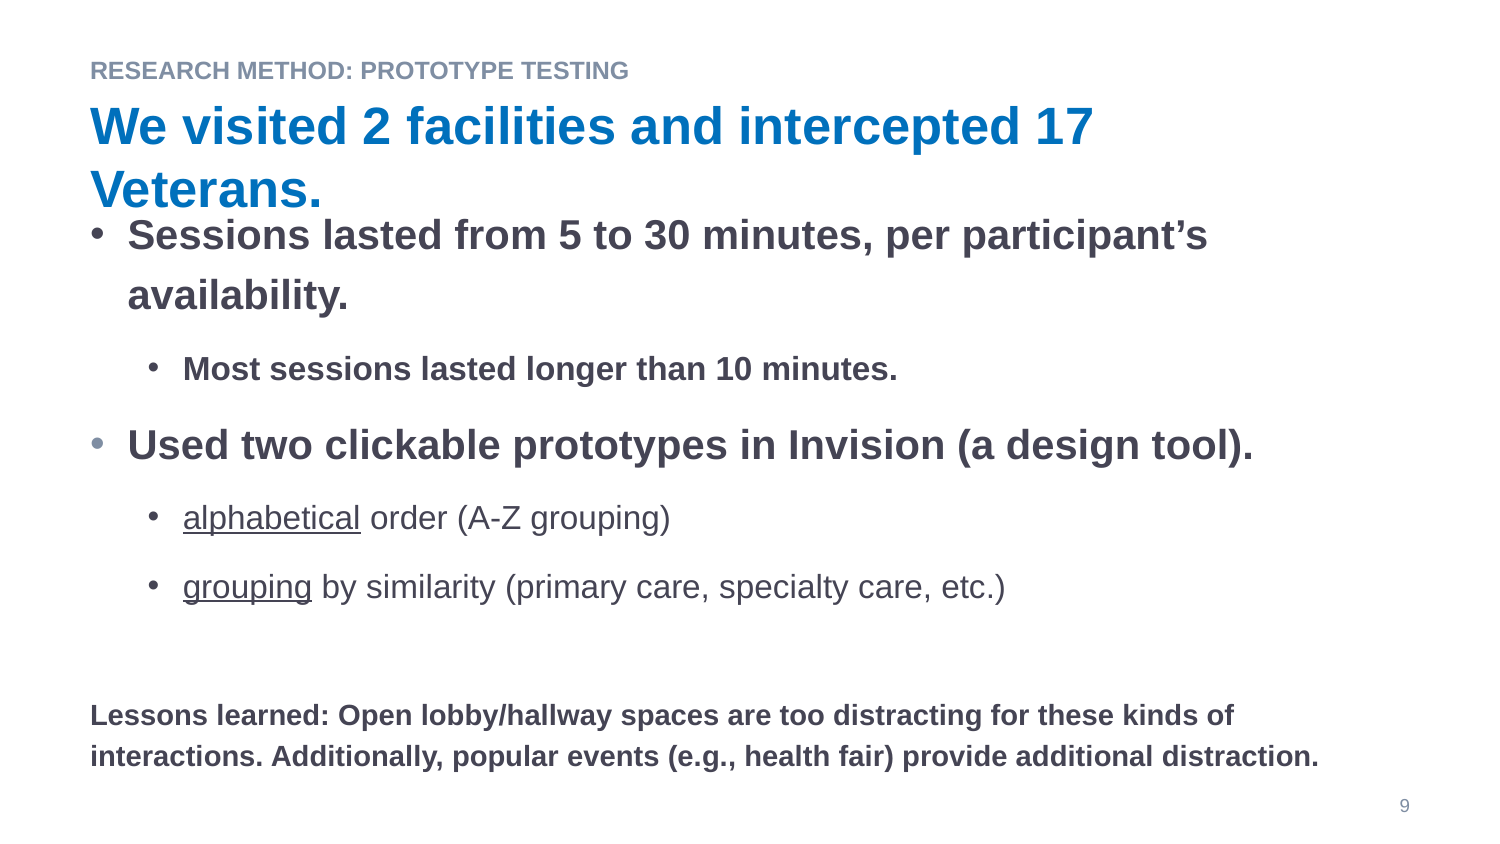

RESEARCH METHOD: PROTOTYPE TESTING
# We visited 2 facilities and intercepted 17 Veterans.
Sessions lasted from 5 to 30 minutes, per participant’s availability.
Most sessions lasted longer than 10 minutes.
Used two clickable prototypes in Invision (a design tool).
alphabetical order (A-Z grouping)
grouping by similarity (primary care, specialty care, etc.)

Lessons learned: Open lobby/hallway spaces are too distracting for these kinds of interactions. Additionally, popular events (e.g., health fair) provide additional distraction.

9